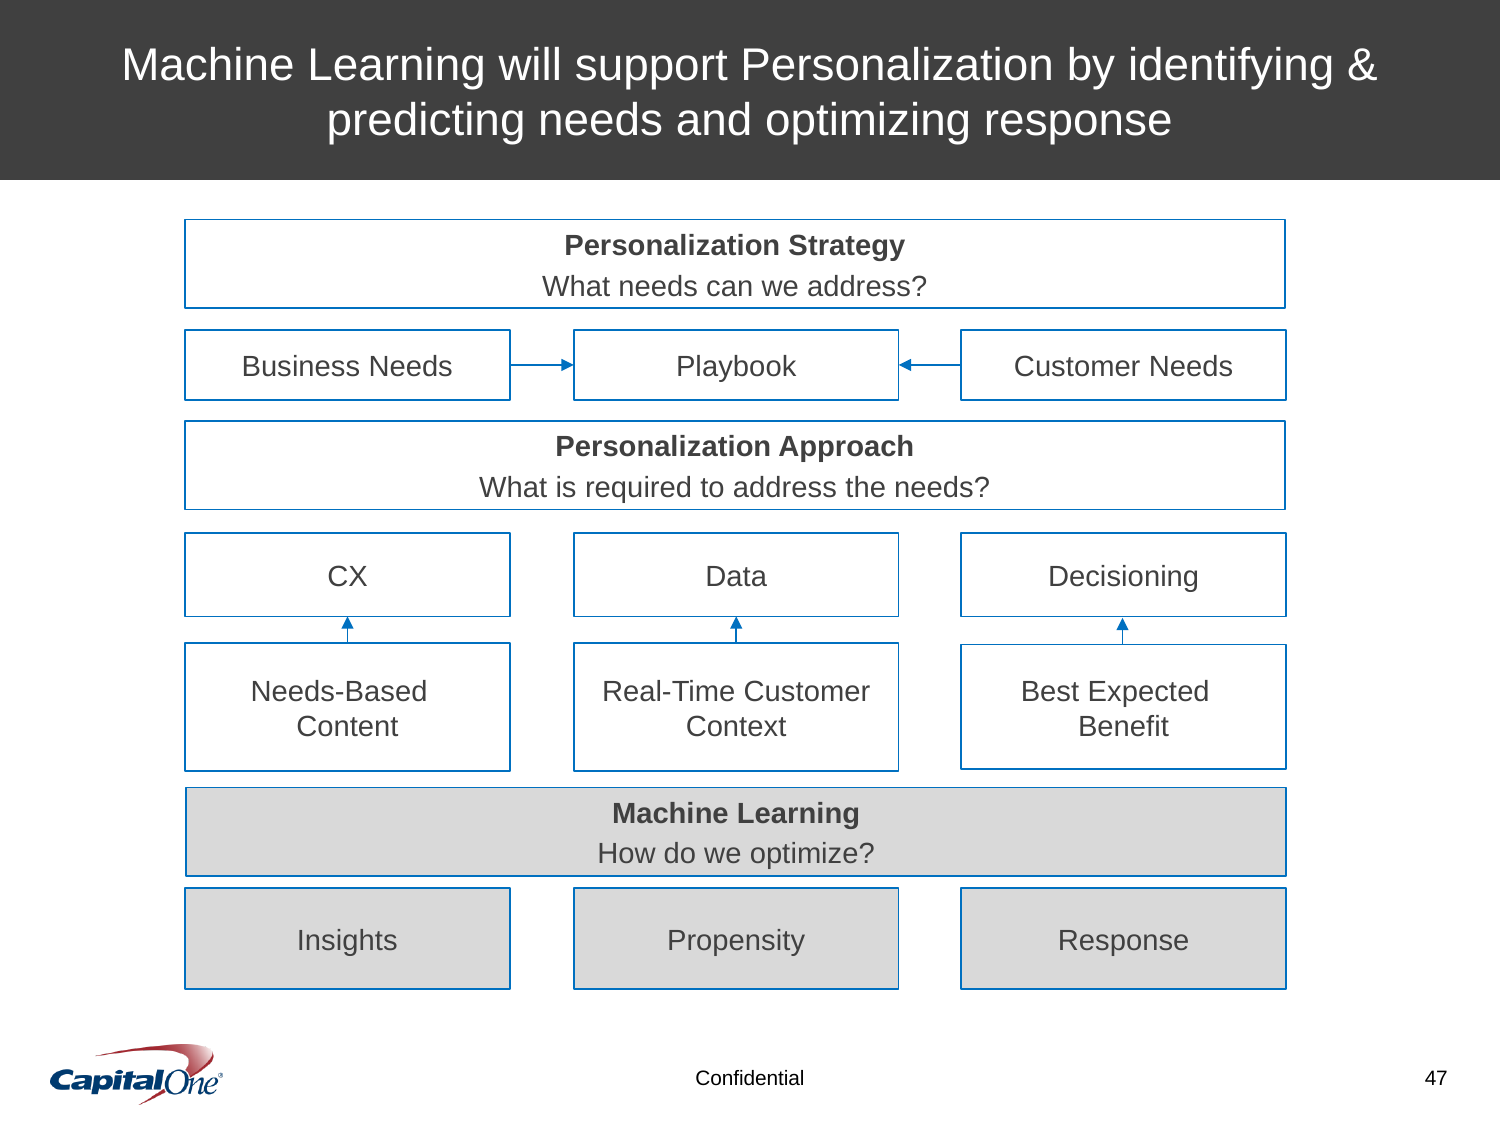

Machine Learning will support Personalization by identifying & predicting needs and optimizing response
Personalization Strategy
What needs can we address?
Business Needs
Playbook
Customer Needs
Personalization Approach
What is required to address the needs?
Decisioning
CX
Data
Needs-Based   Content
Real-Time Customer Context
Best Expected   Benefit
Machine Learning
How do we optimize?
Insights
Propensity
Response